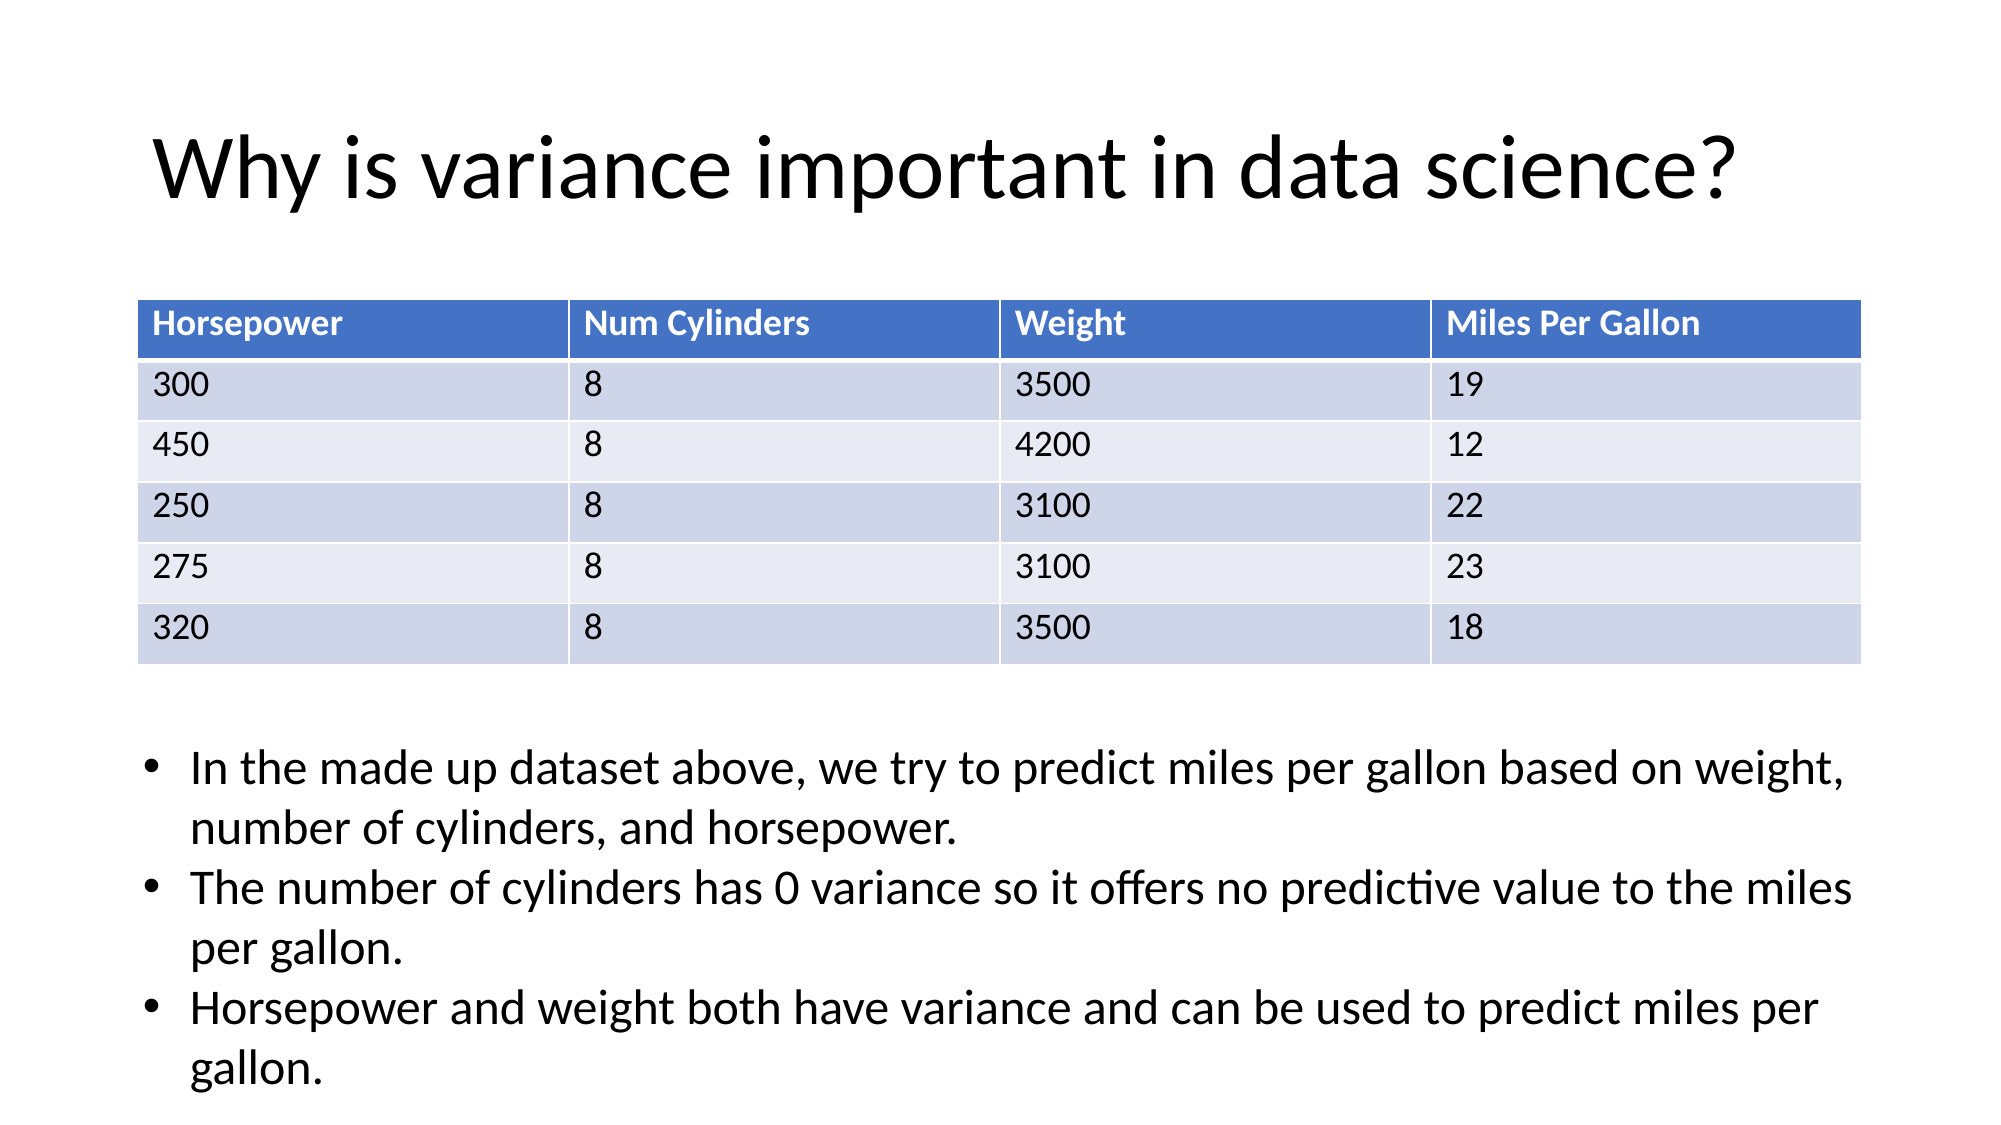

# Why is variance important in data science?
| Horsepower | Num Cylinders | Weight | Miles Per Gallon |
| --- | --- | --- | --- |
| 300 | 8 | 3500 | 19 |
| 450 | 8 | 4200 | 12 |
| 250 | 8 | 3100 | 22 |
| 275 | 8 | 3100 | 23 |
| 320 | 8 | 3500 | 18 |
In the made up dataset above, we try to predict miles per gallon based on weight, number of cylinders, and horsepower.
The number of cylinders has 0 variance so it offers no predictive value to the miles per gallon.
Horsepower and weight both have variance and can be used to predict miles per gallon.